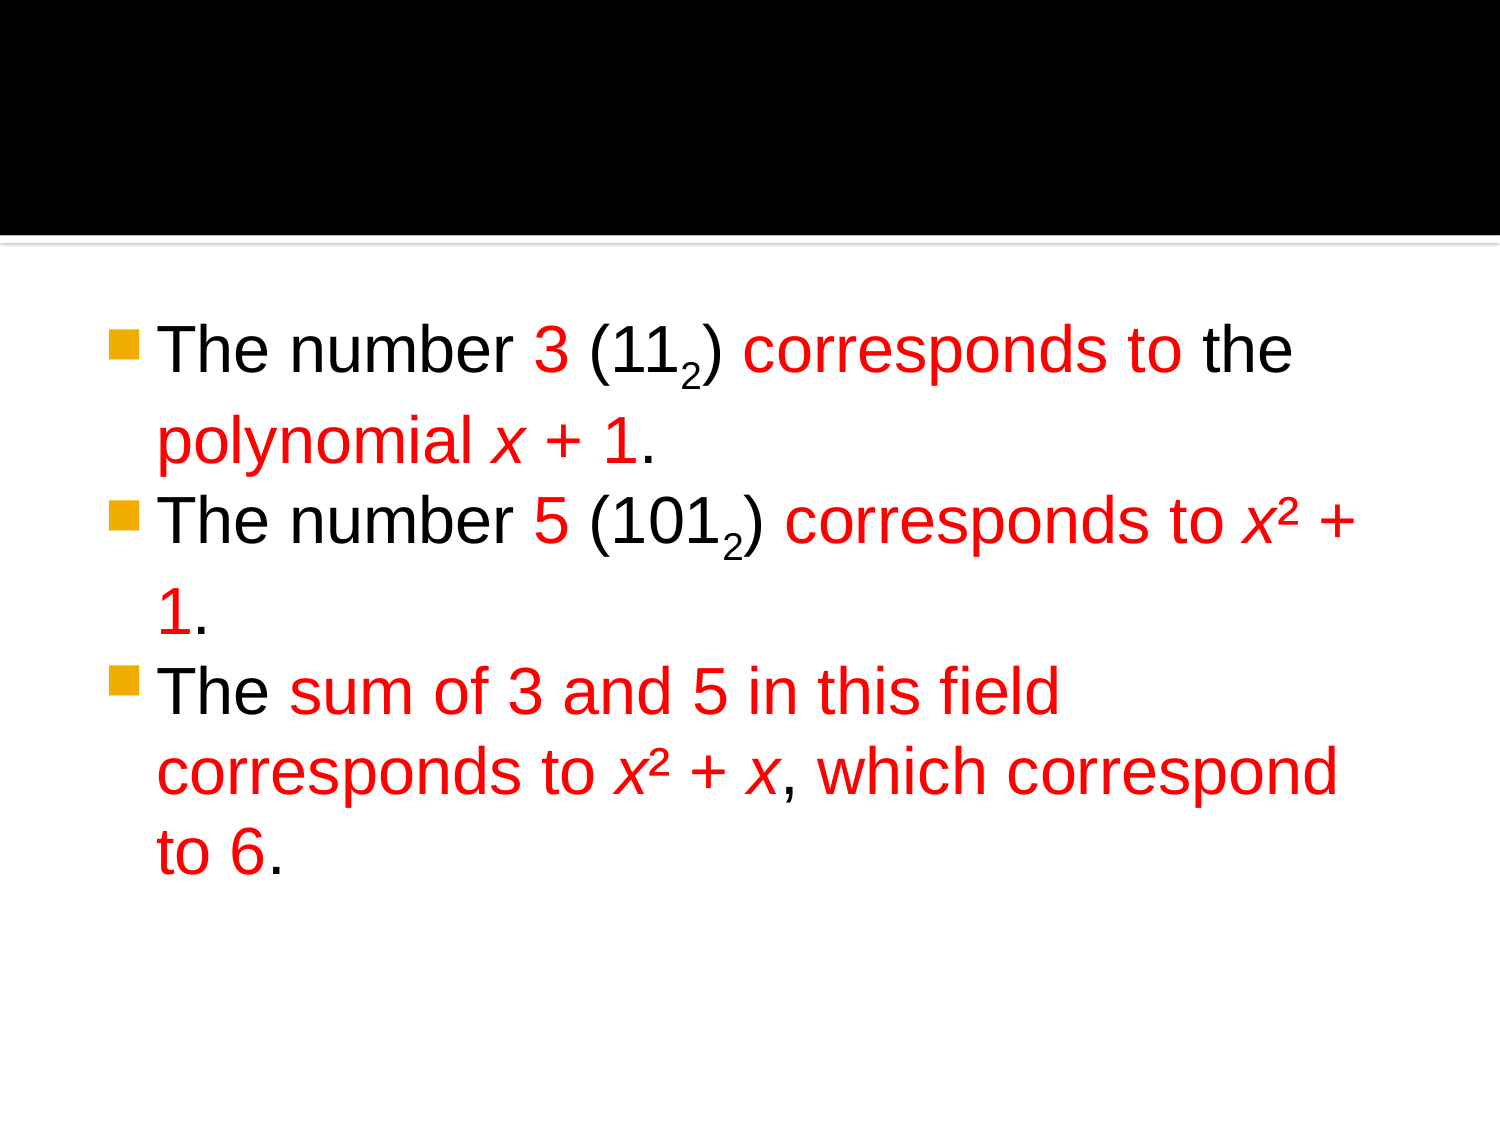

#
The number 3 (112) corresponds to the polynomial x + 1.
The number 5 (1012) corresponds to x² + 1.
The sum of 3 and 5 in this field corresponds to x² + x, which correspond to 6.